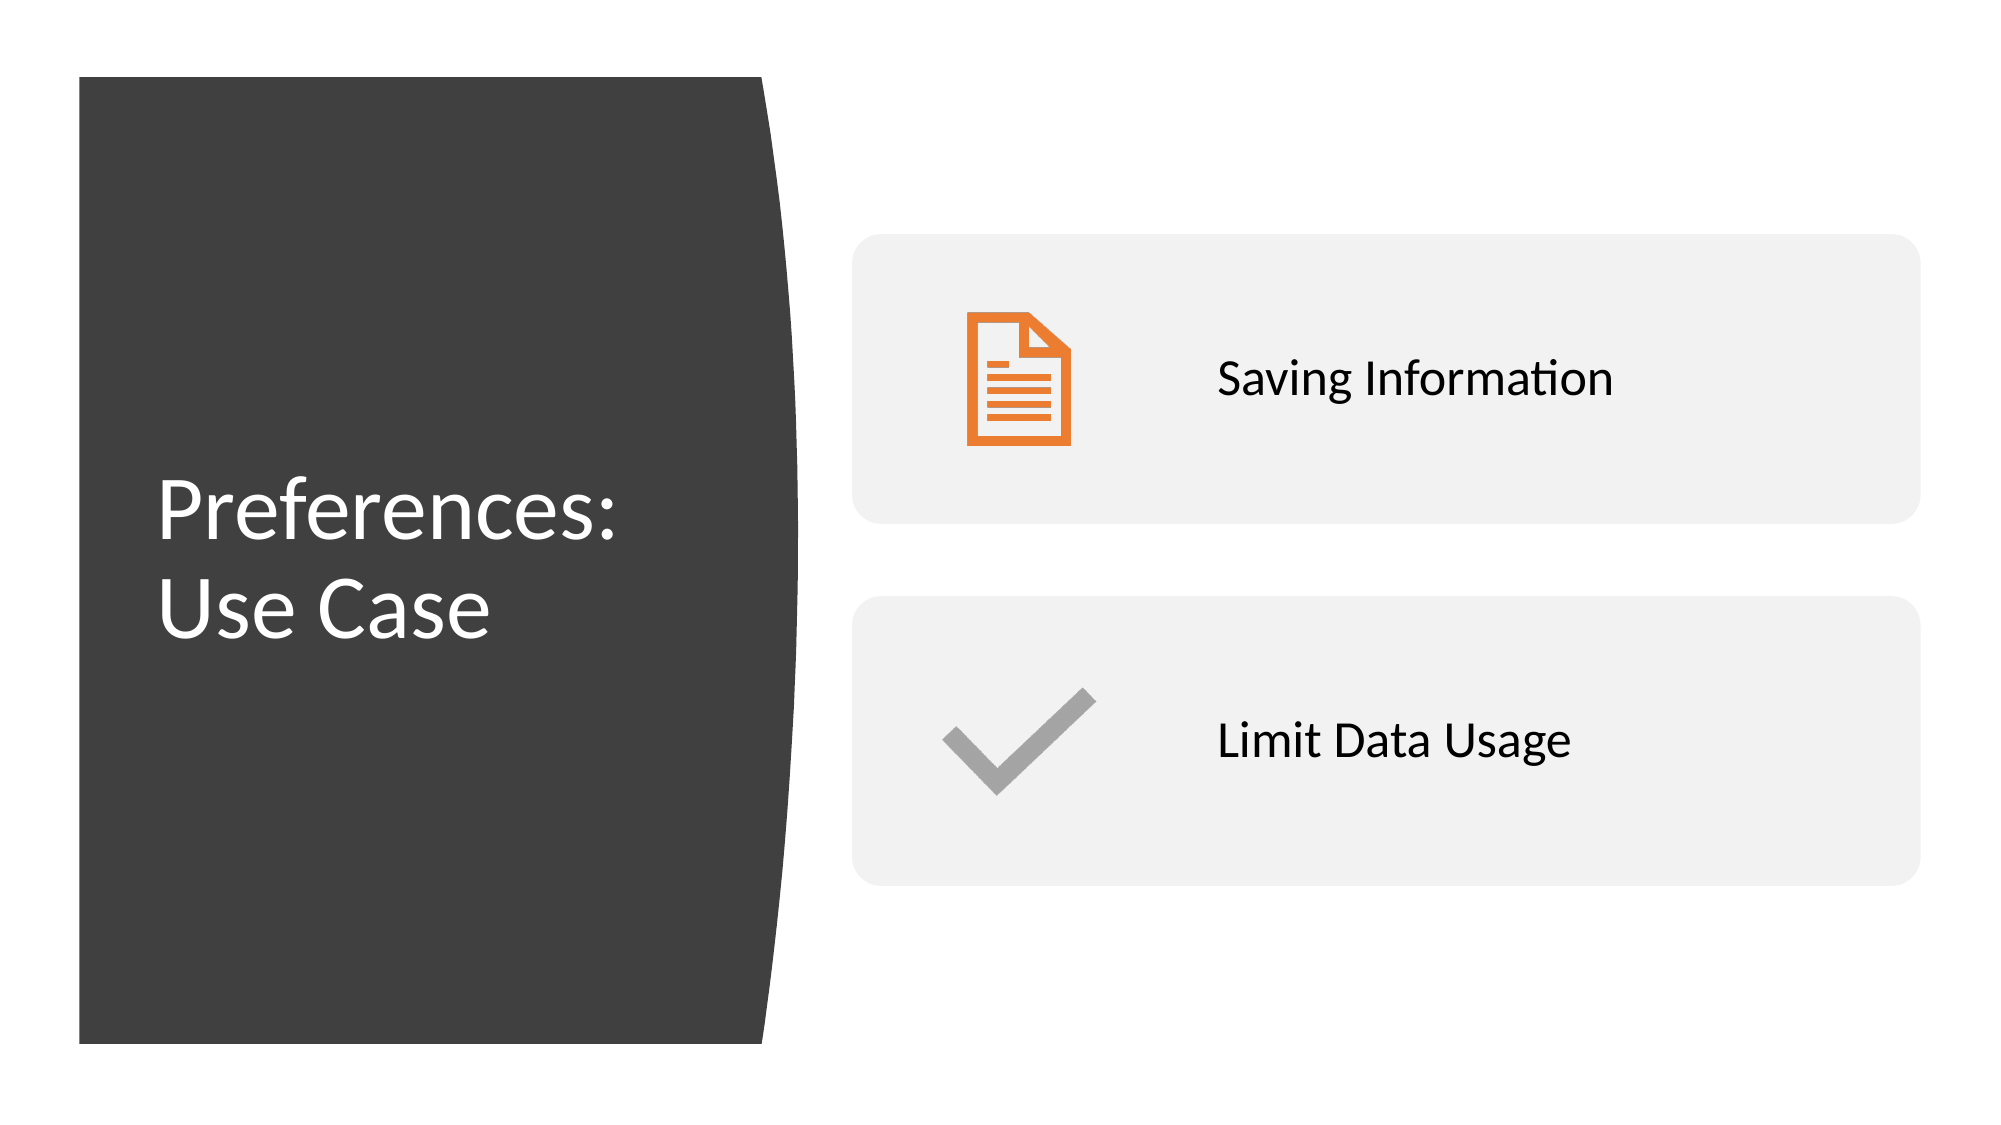

Saving Information
Limit Data Usage

# Preferences: Use Case